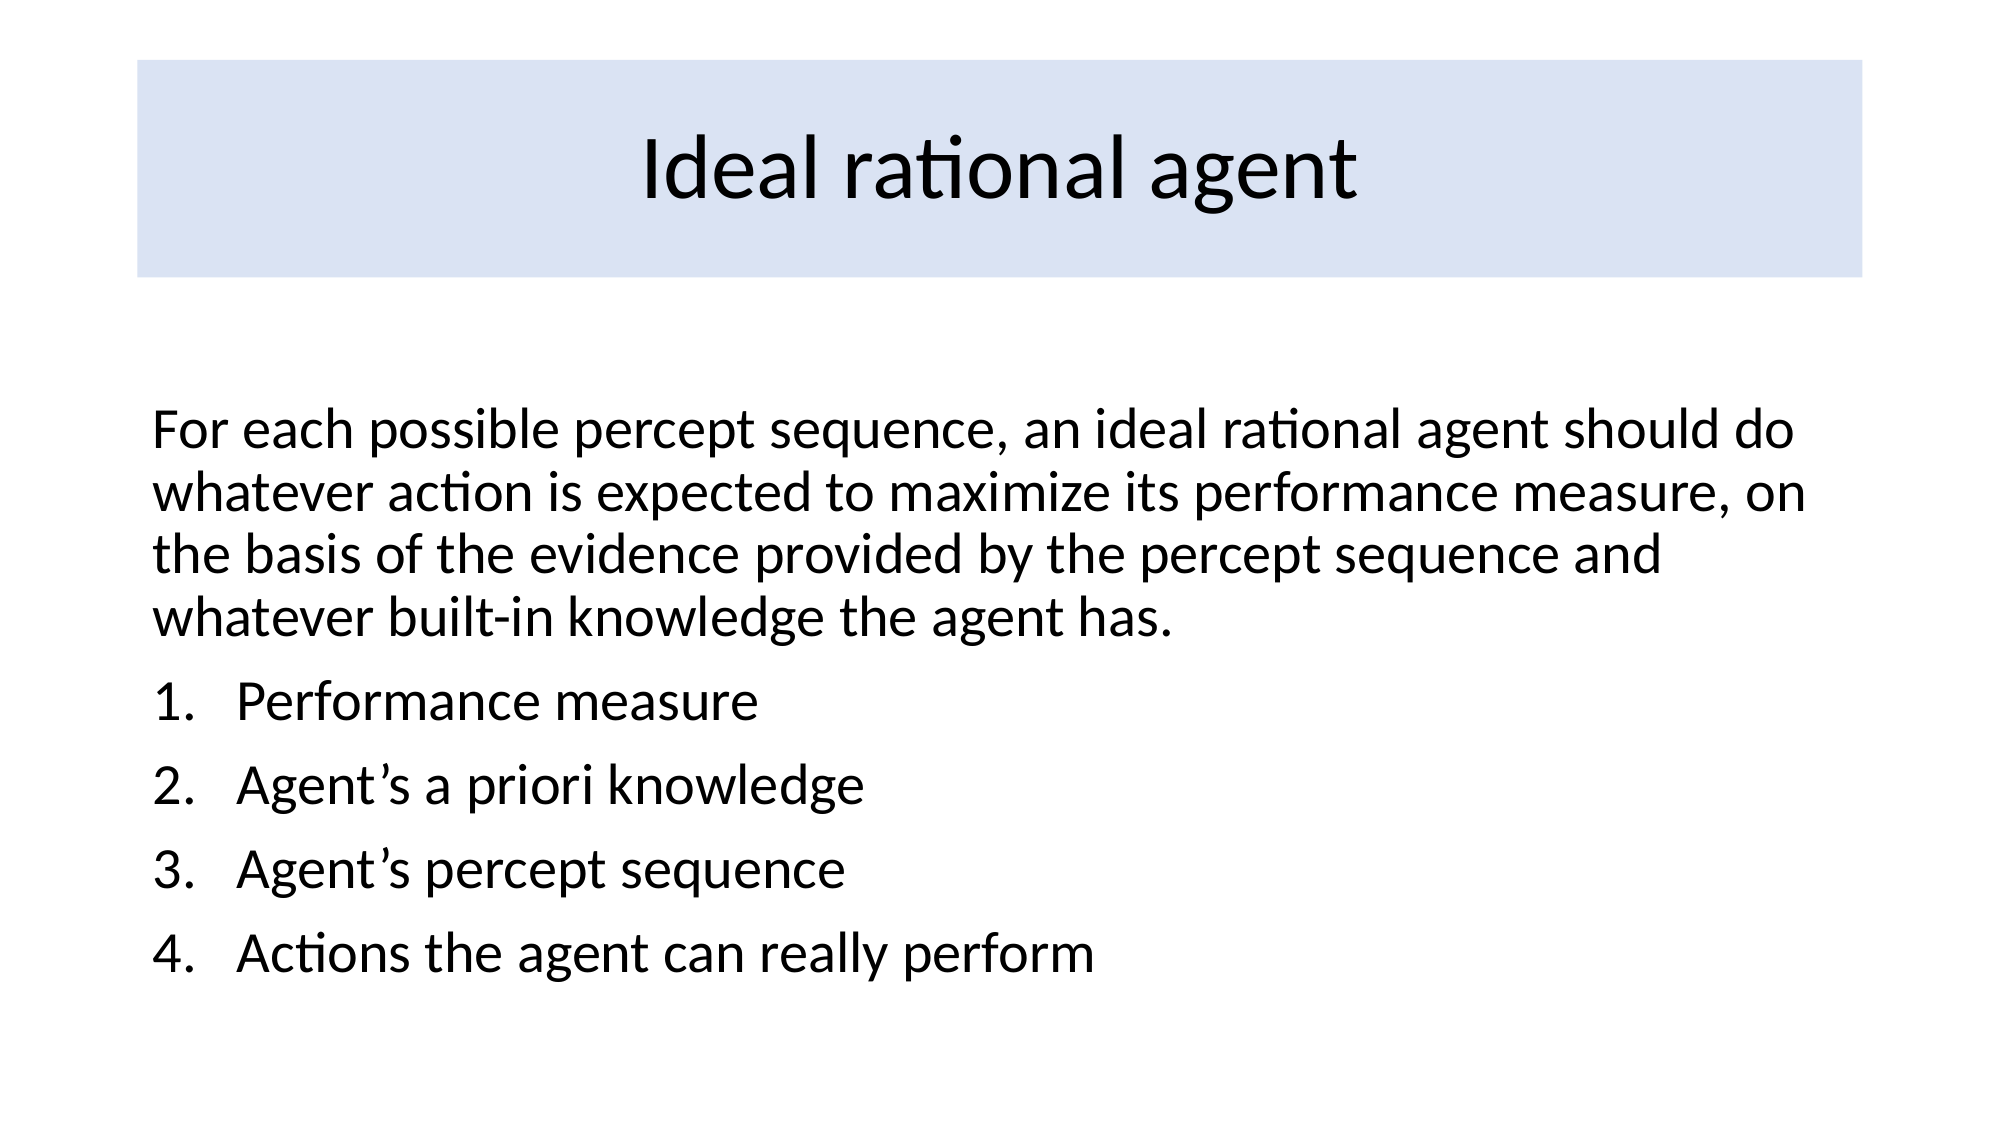

# Ideal rational agent

For each possible percept sequence, an ideal rational agent should do whatever action is expected to maximize its performance measure, on the basis of the evidence provided by the percept sequence and whatever built-in knowledge the agent has.
Performance measure
Agent’s a priori knowledge
Agent’s percept sequence
Actions the agent can really perform